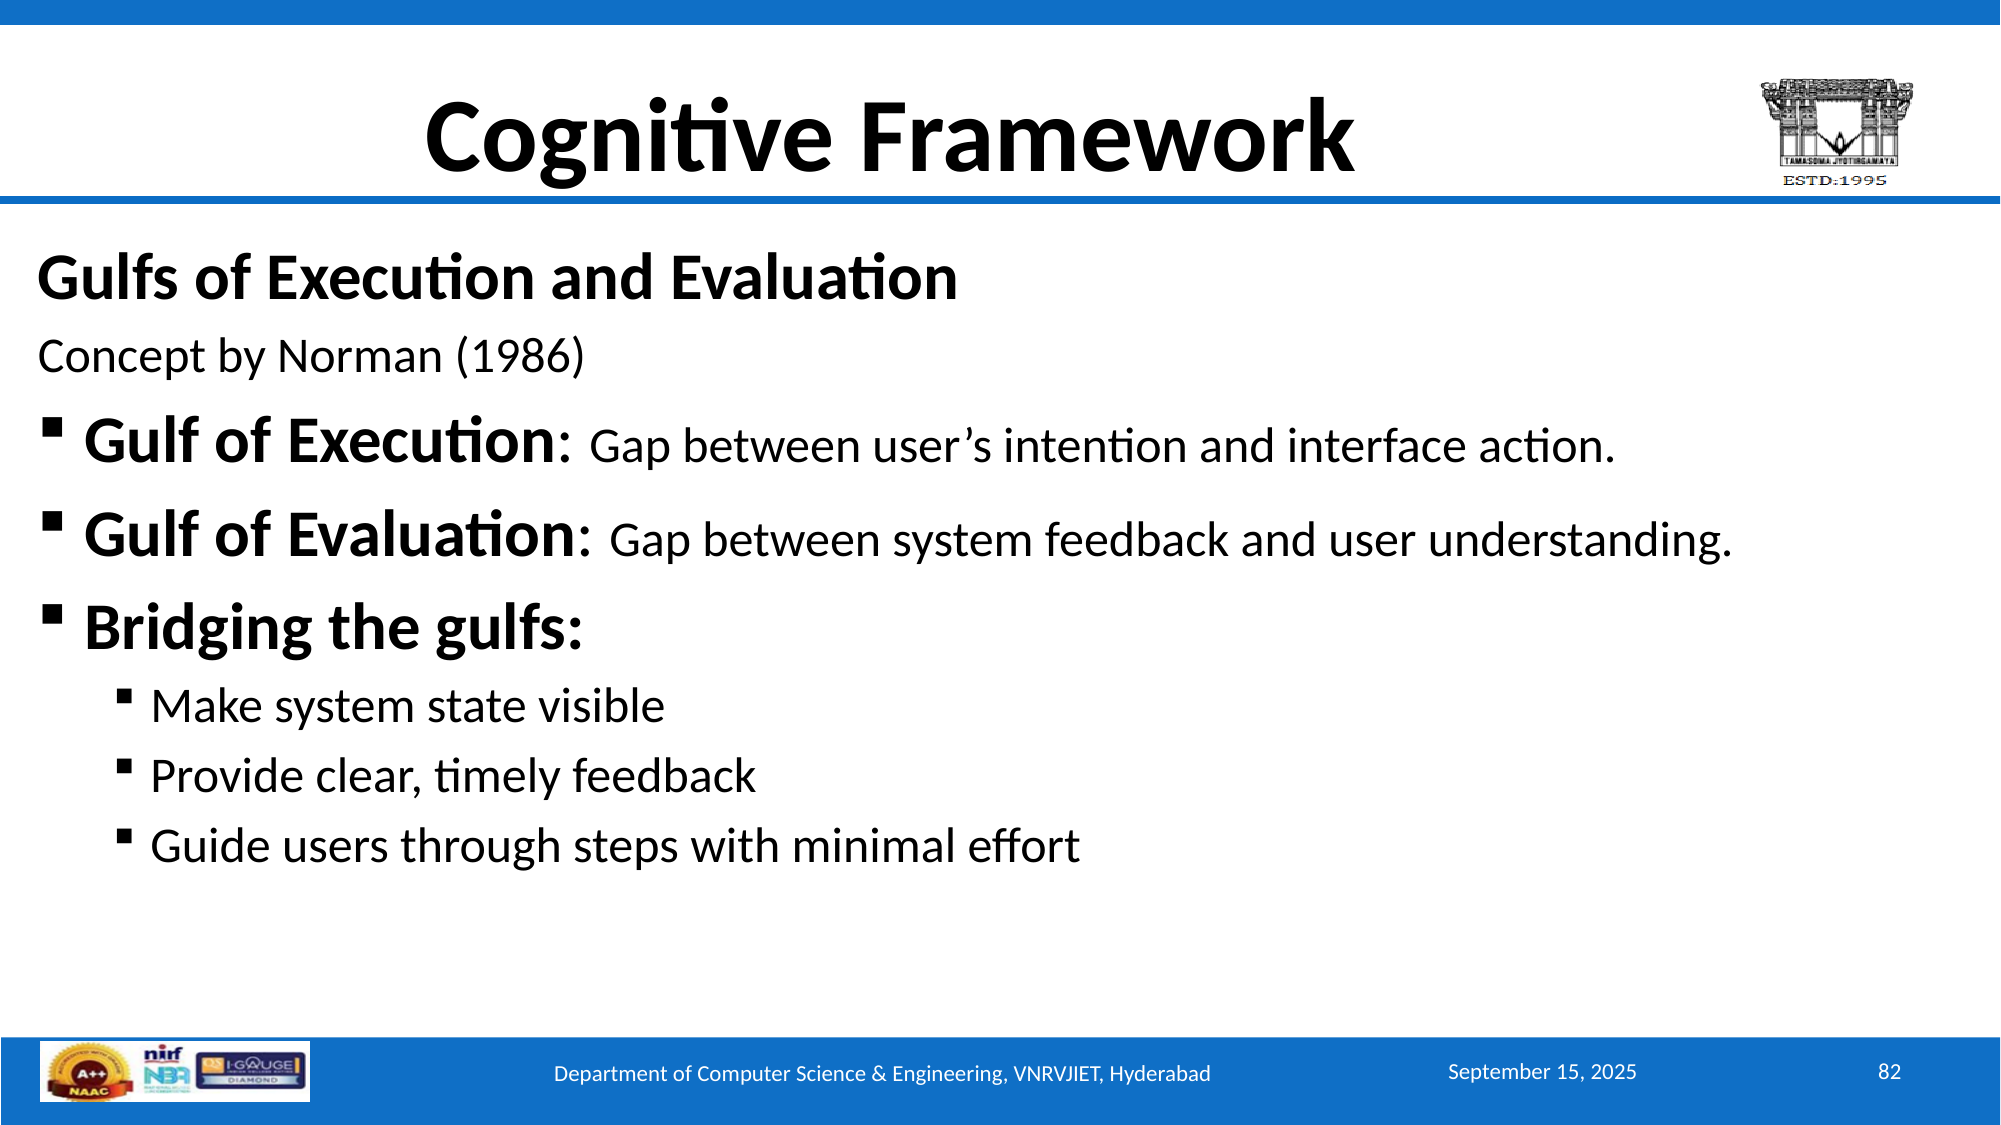

# Cognitive Framework
Gulfs of Execution and Evaluation
Concept by Norman (1986)
Gulf of Execution: Gap between user’s intention and interface action.
Gulf of Evaluation: Gap between system feedback and user understanding.
Bridging the gulfs:
Make system state visible
Provide clear, timely feedback
Guide users through steps with minimal effort

September 15, 2025
82
Department of Computer Science & Engineering, VNRVJIET, Hyderabad